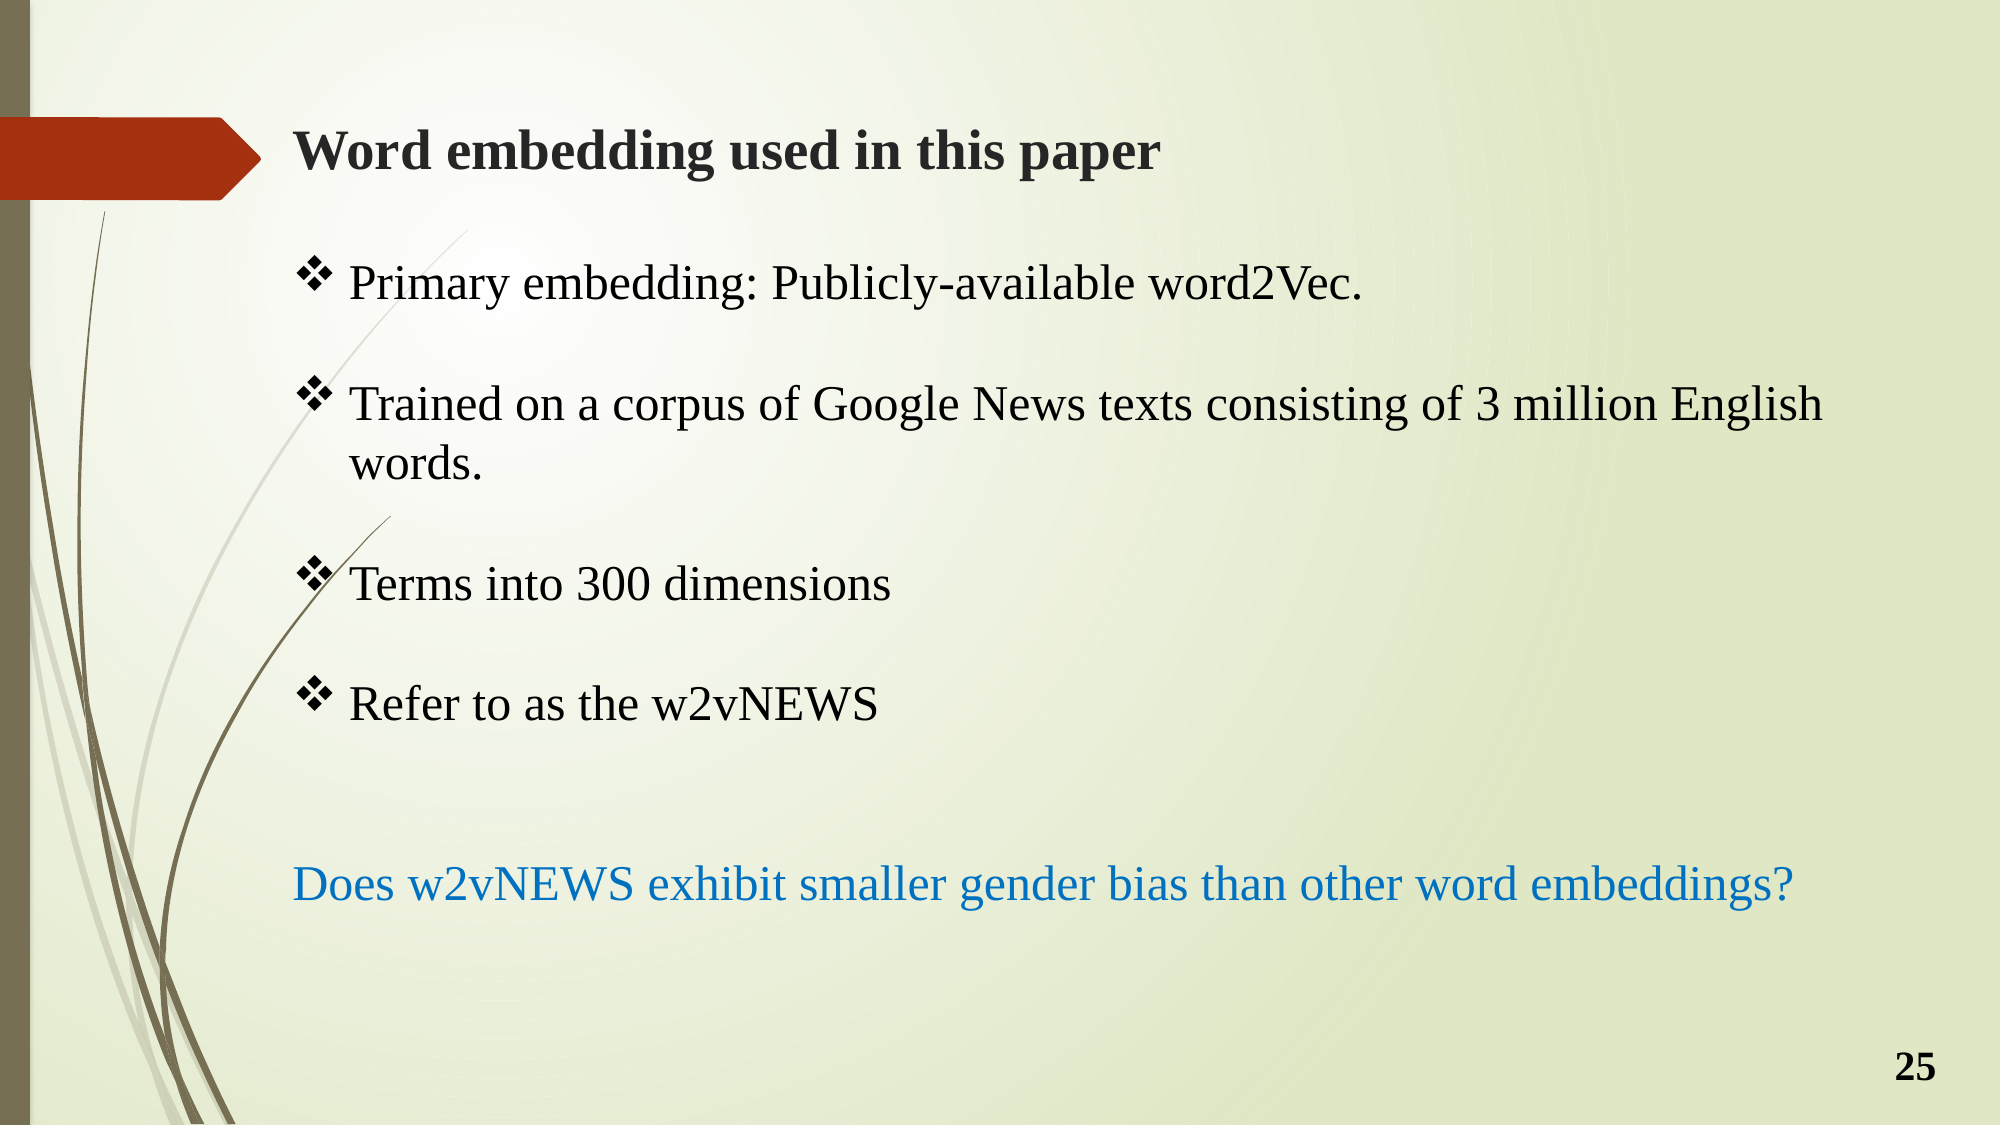

# Word embedding used in this paper
Primary embedding: Publicly-available word2Vec.

Trained on a corpus of Google News texts consisting of 3 million English words.

Terms into 300 dimensions

Refer to as the w2vNEWS

Does w2vNEWS exhibit smaller gender bias than other word embeddings?

25